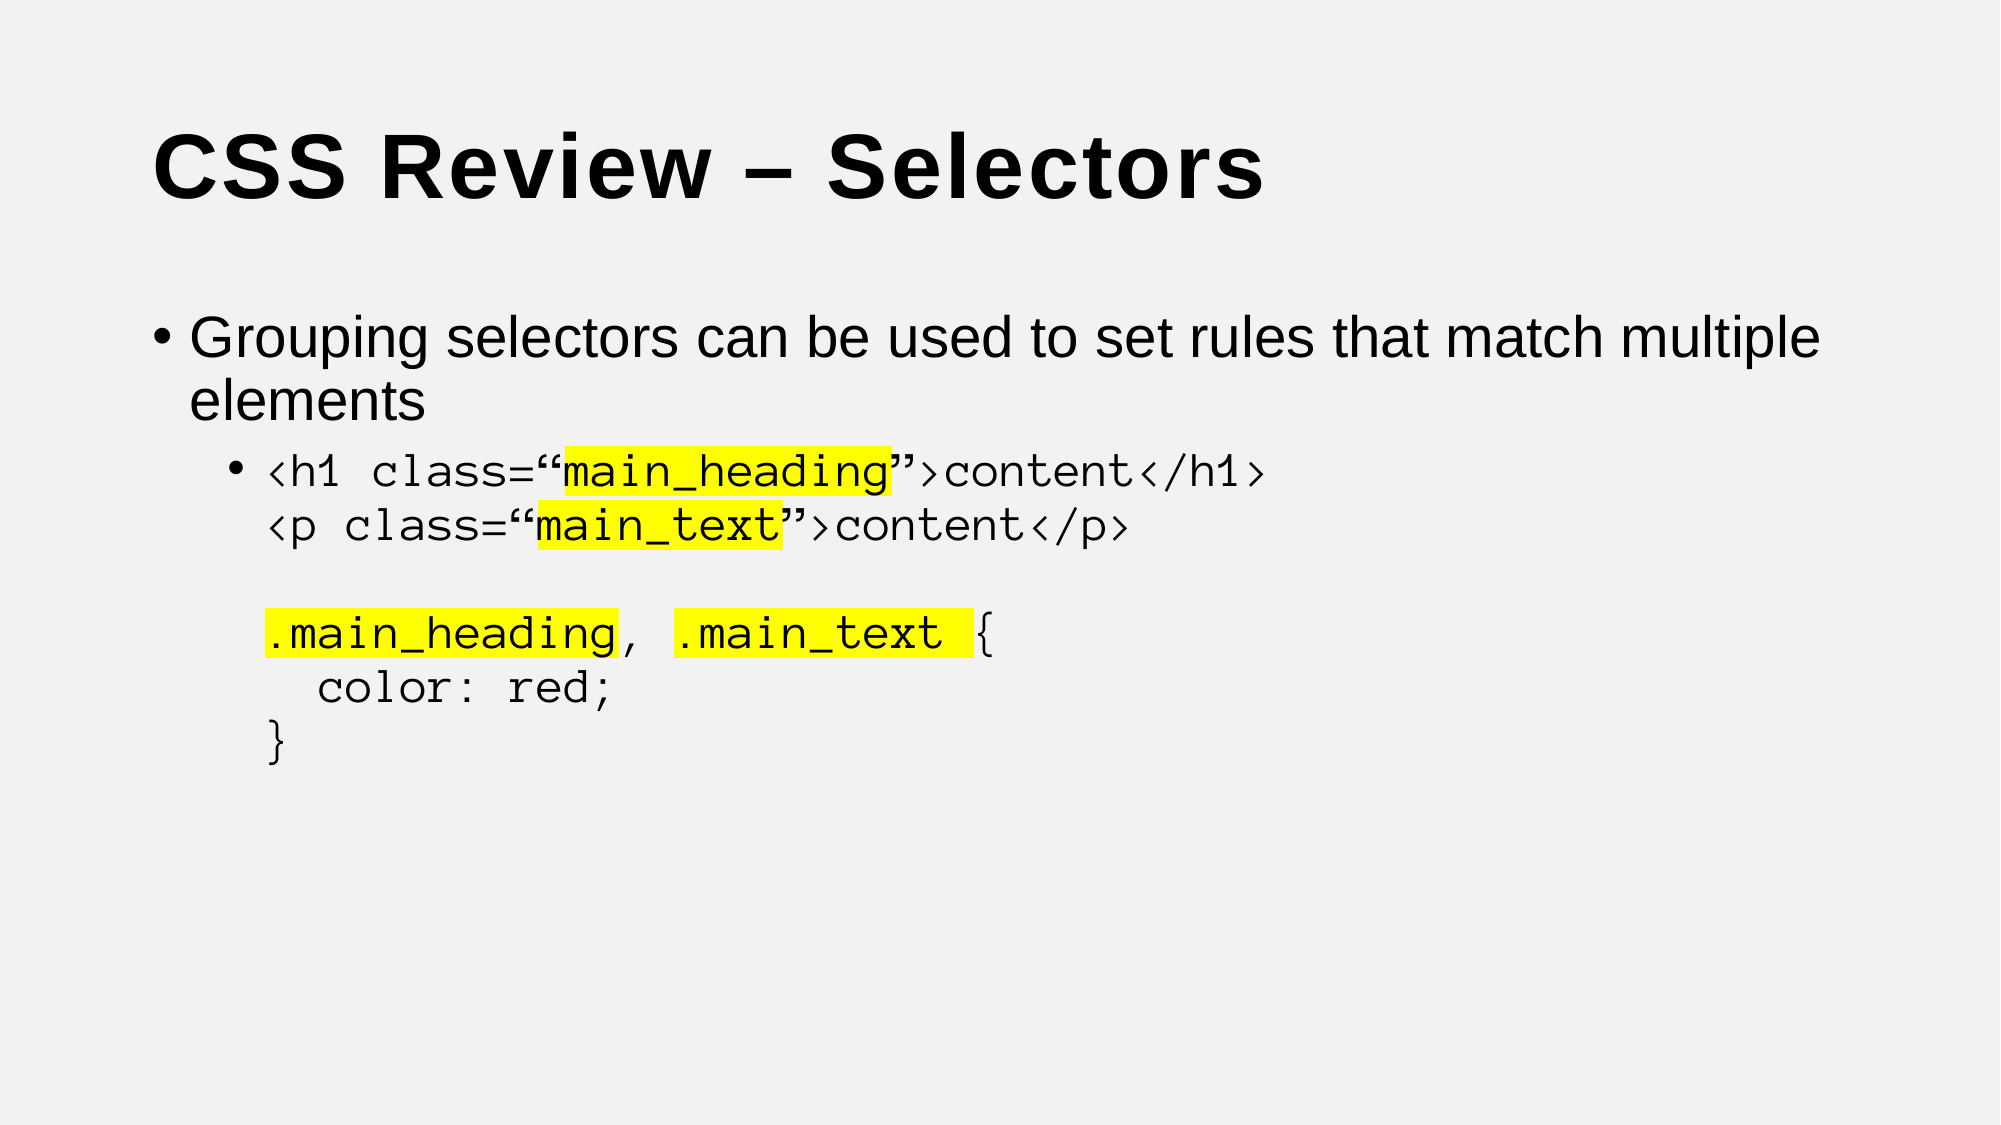

# CSS Review – Selectors
Grouping selectors can be used to set rules that match multiple elements
<h1 class=“main_heading”>content</h1>
<p class=“main_text”>content</p>
.main_heading, .main_text {
  color: red;
}